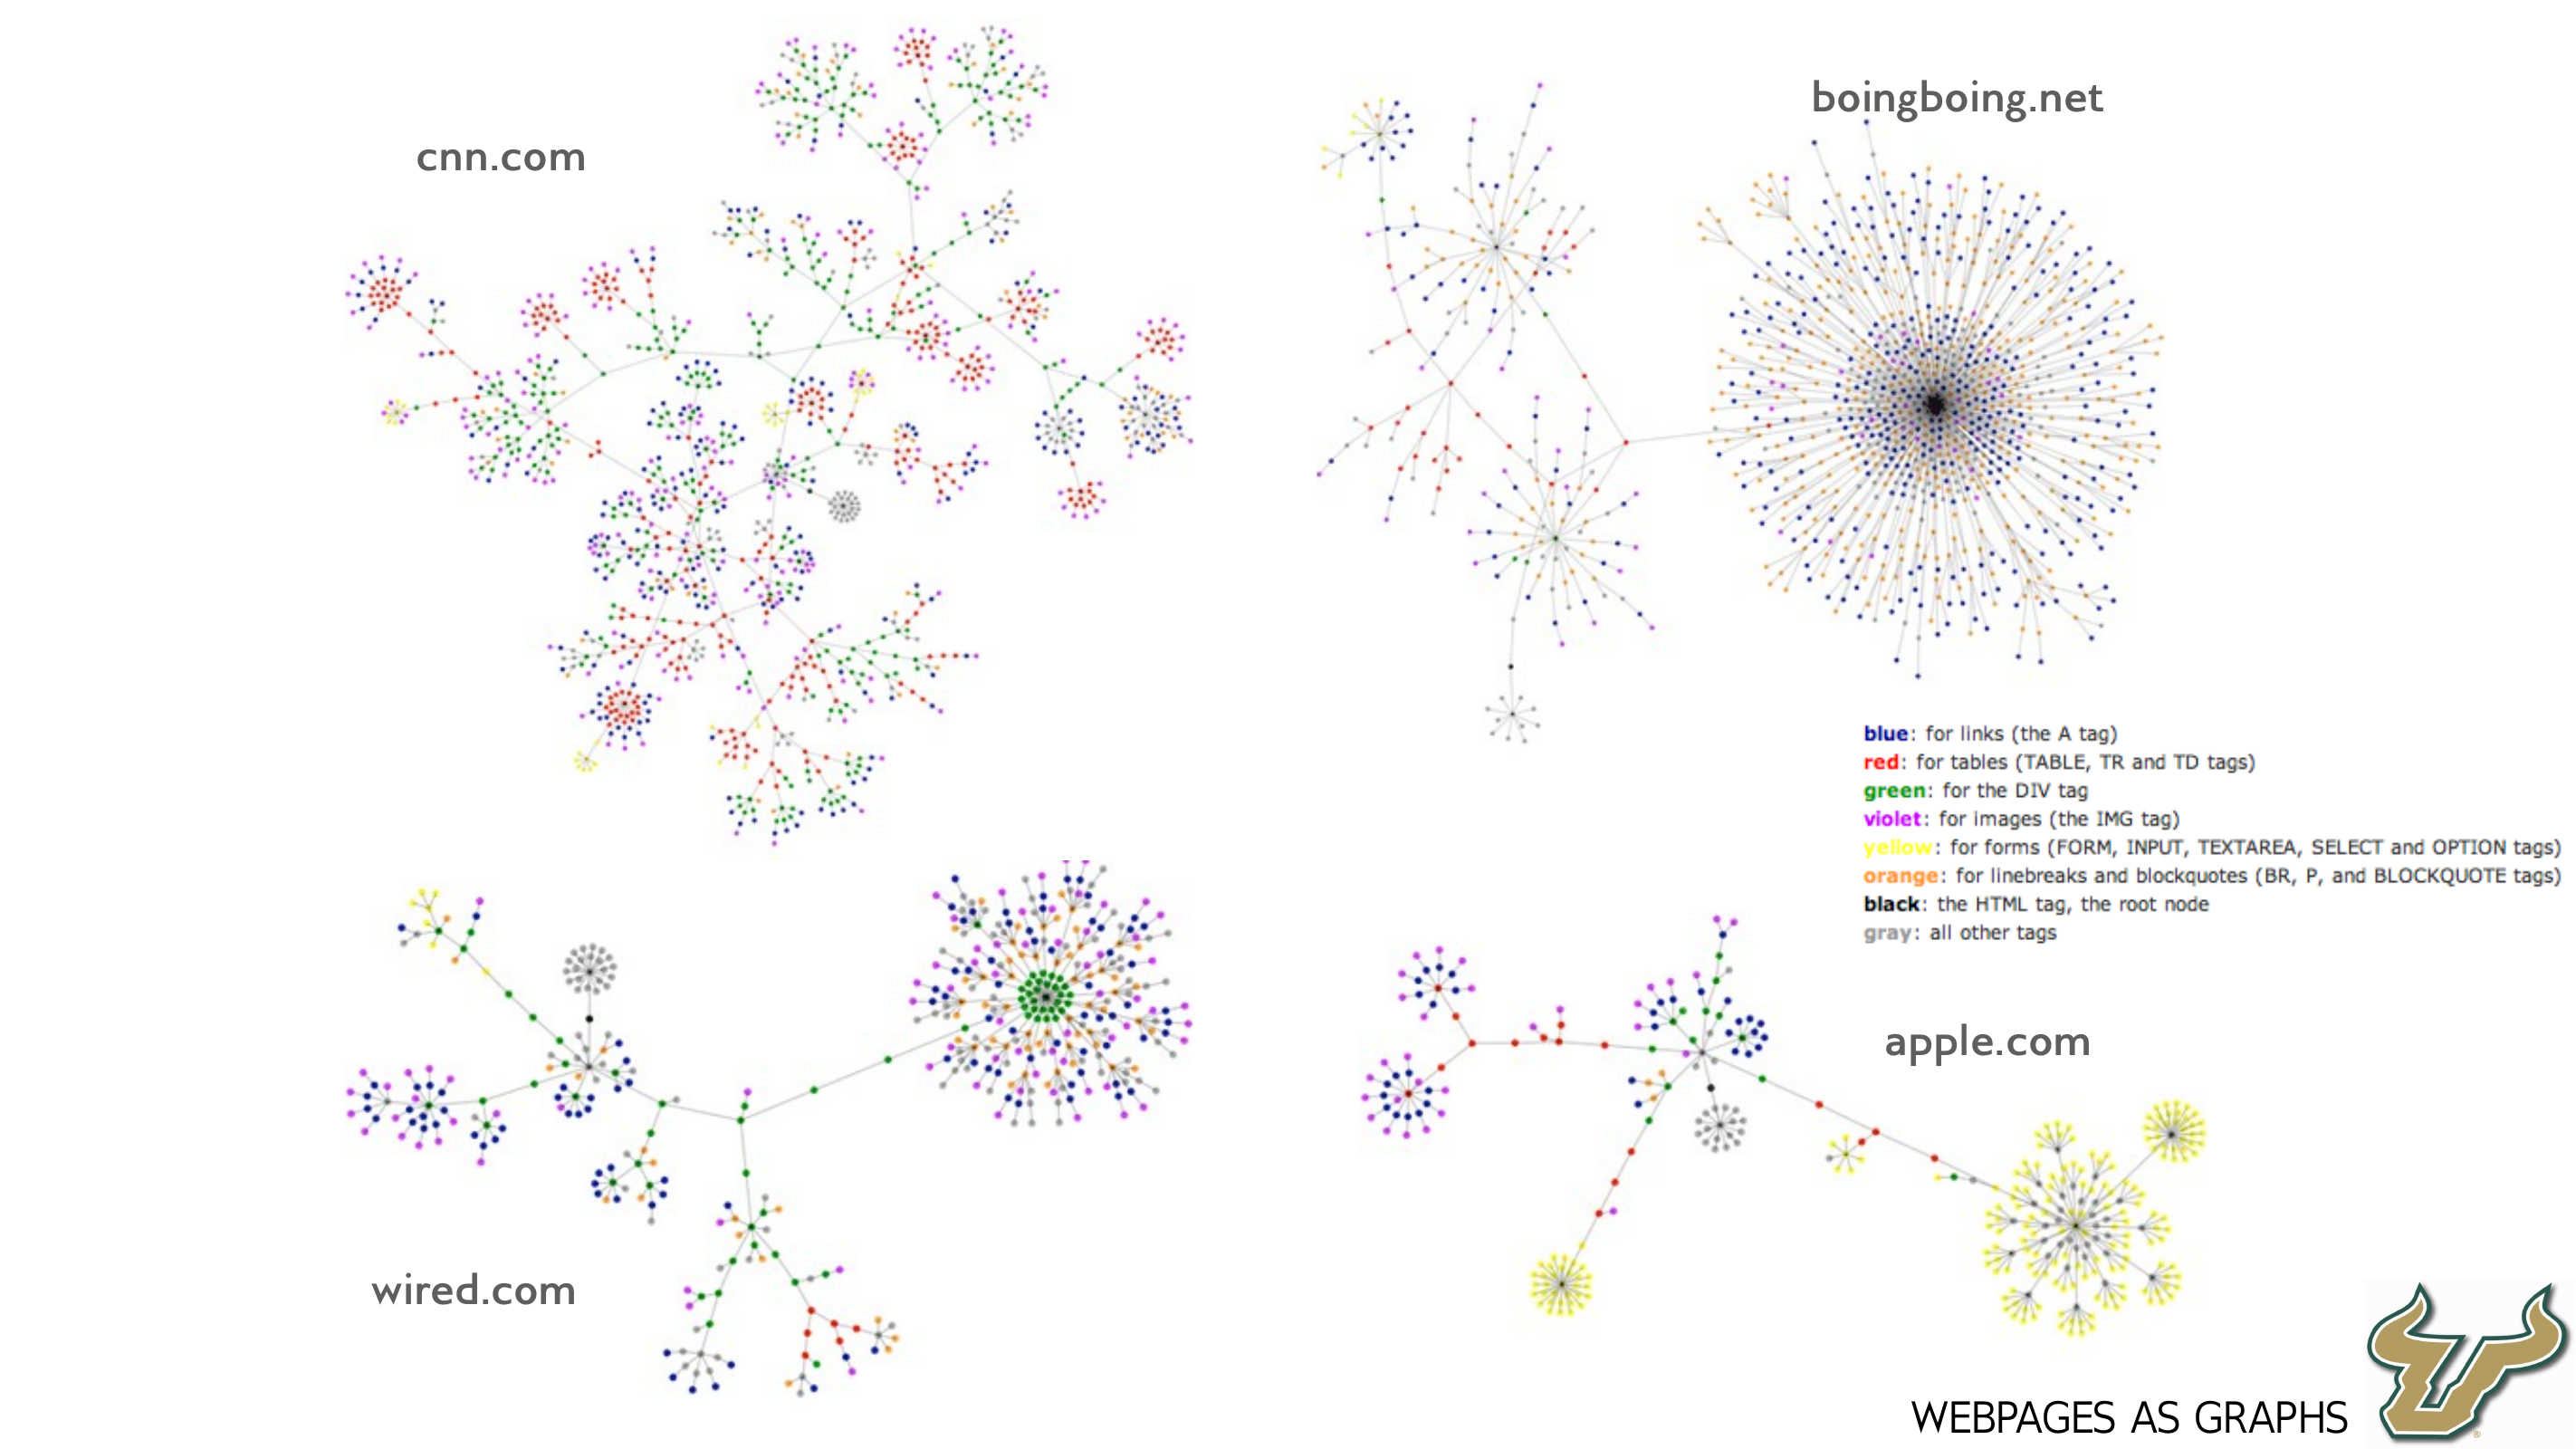

boingboing.net
cnn.com

apple.com
wired.com
Webpages as Graphs